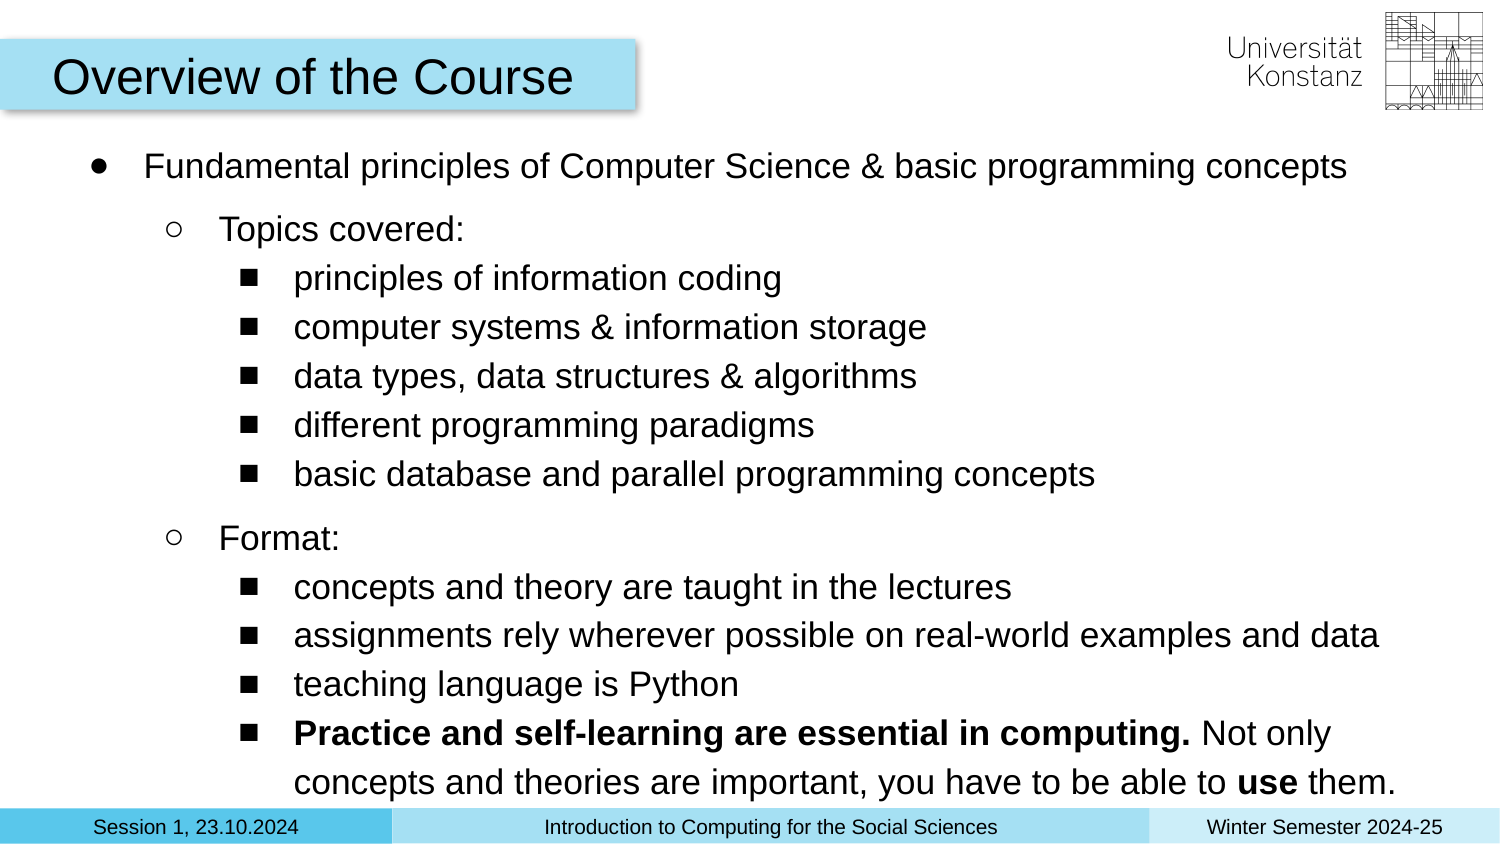

Overview of the Course
Fundamental principles of Computer Science & basic programming concepts
Topics covered:
principles of information coding
computer systems & information storage
data types, data structures & algorithms
different programming paradigms
basic database and parallel programming concepts
Format:
concepts and theory are taught in the lectures
assignments rely wherever possible on real-world examples and data
teaching language is Python
Practice and self-learning are essential in computing. Not only concepts and theories are important, you have to be able to use them.